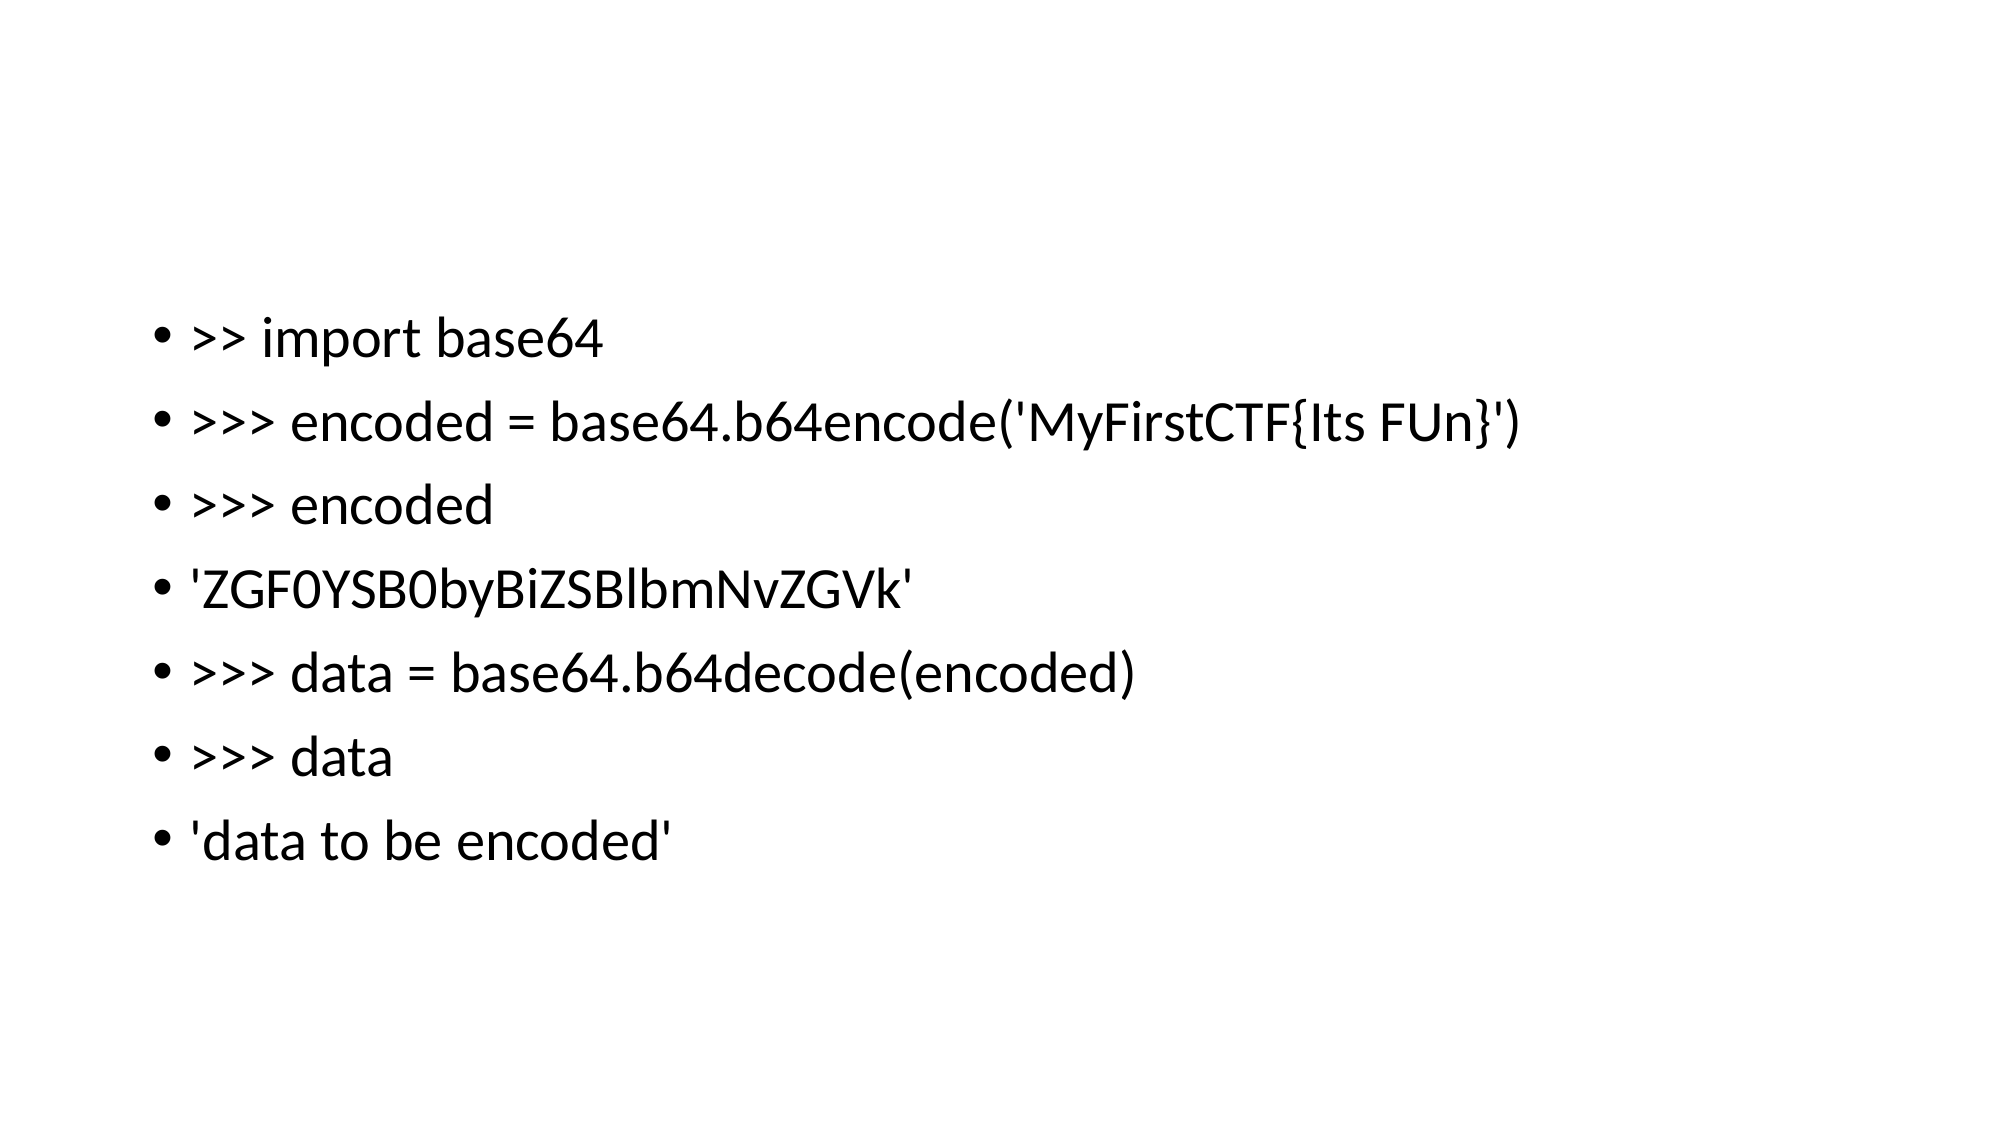

#
>> import base64
>>> encoded = base64.b64encode('MyFirstCTF{Its FUn}')
>>> encoded
'ZGF0YSB0byBiZSBlbmNvZGVk'
>>> data = base64.b64decode(encoded)
>>> data
'data to be encoded'